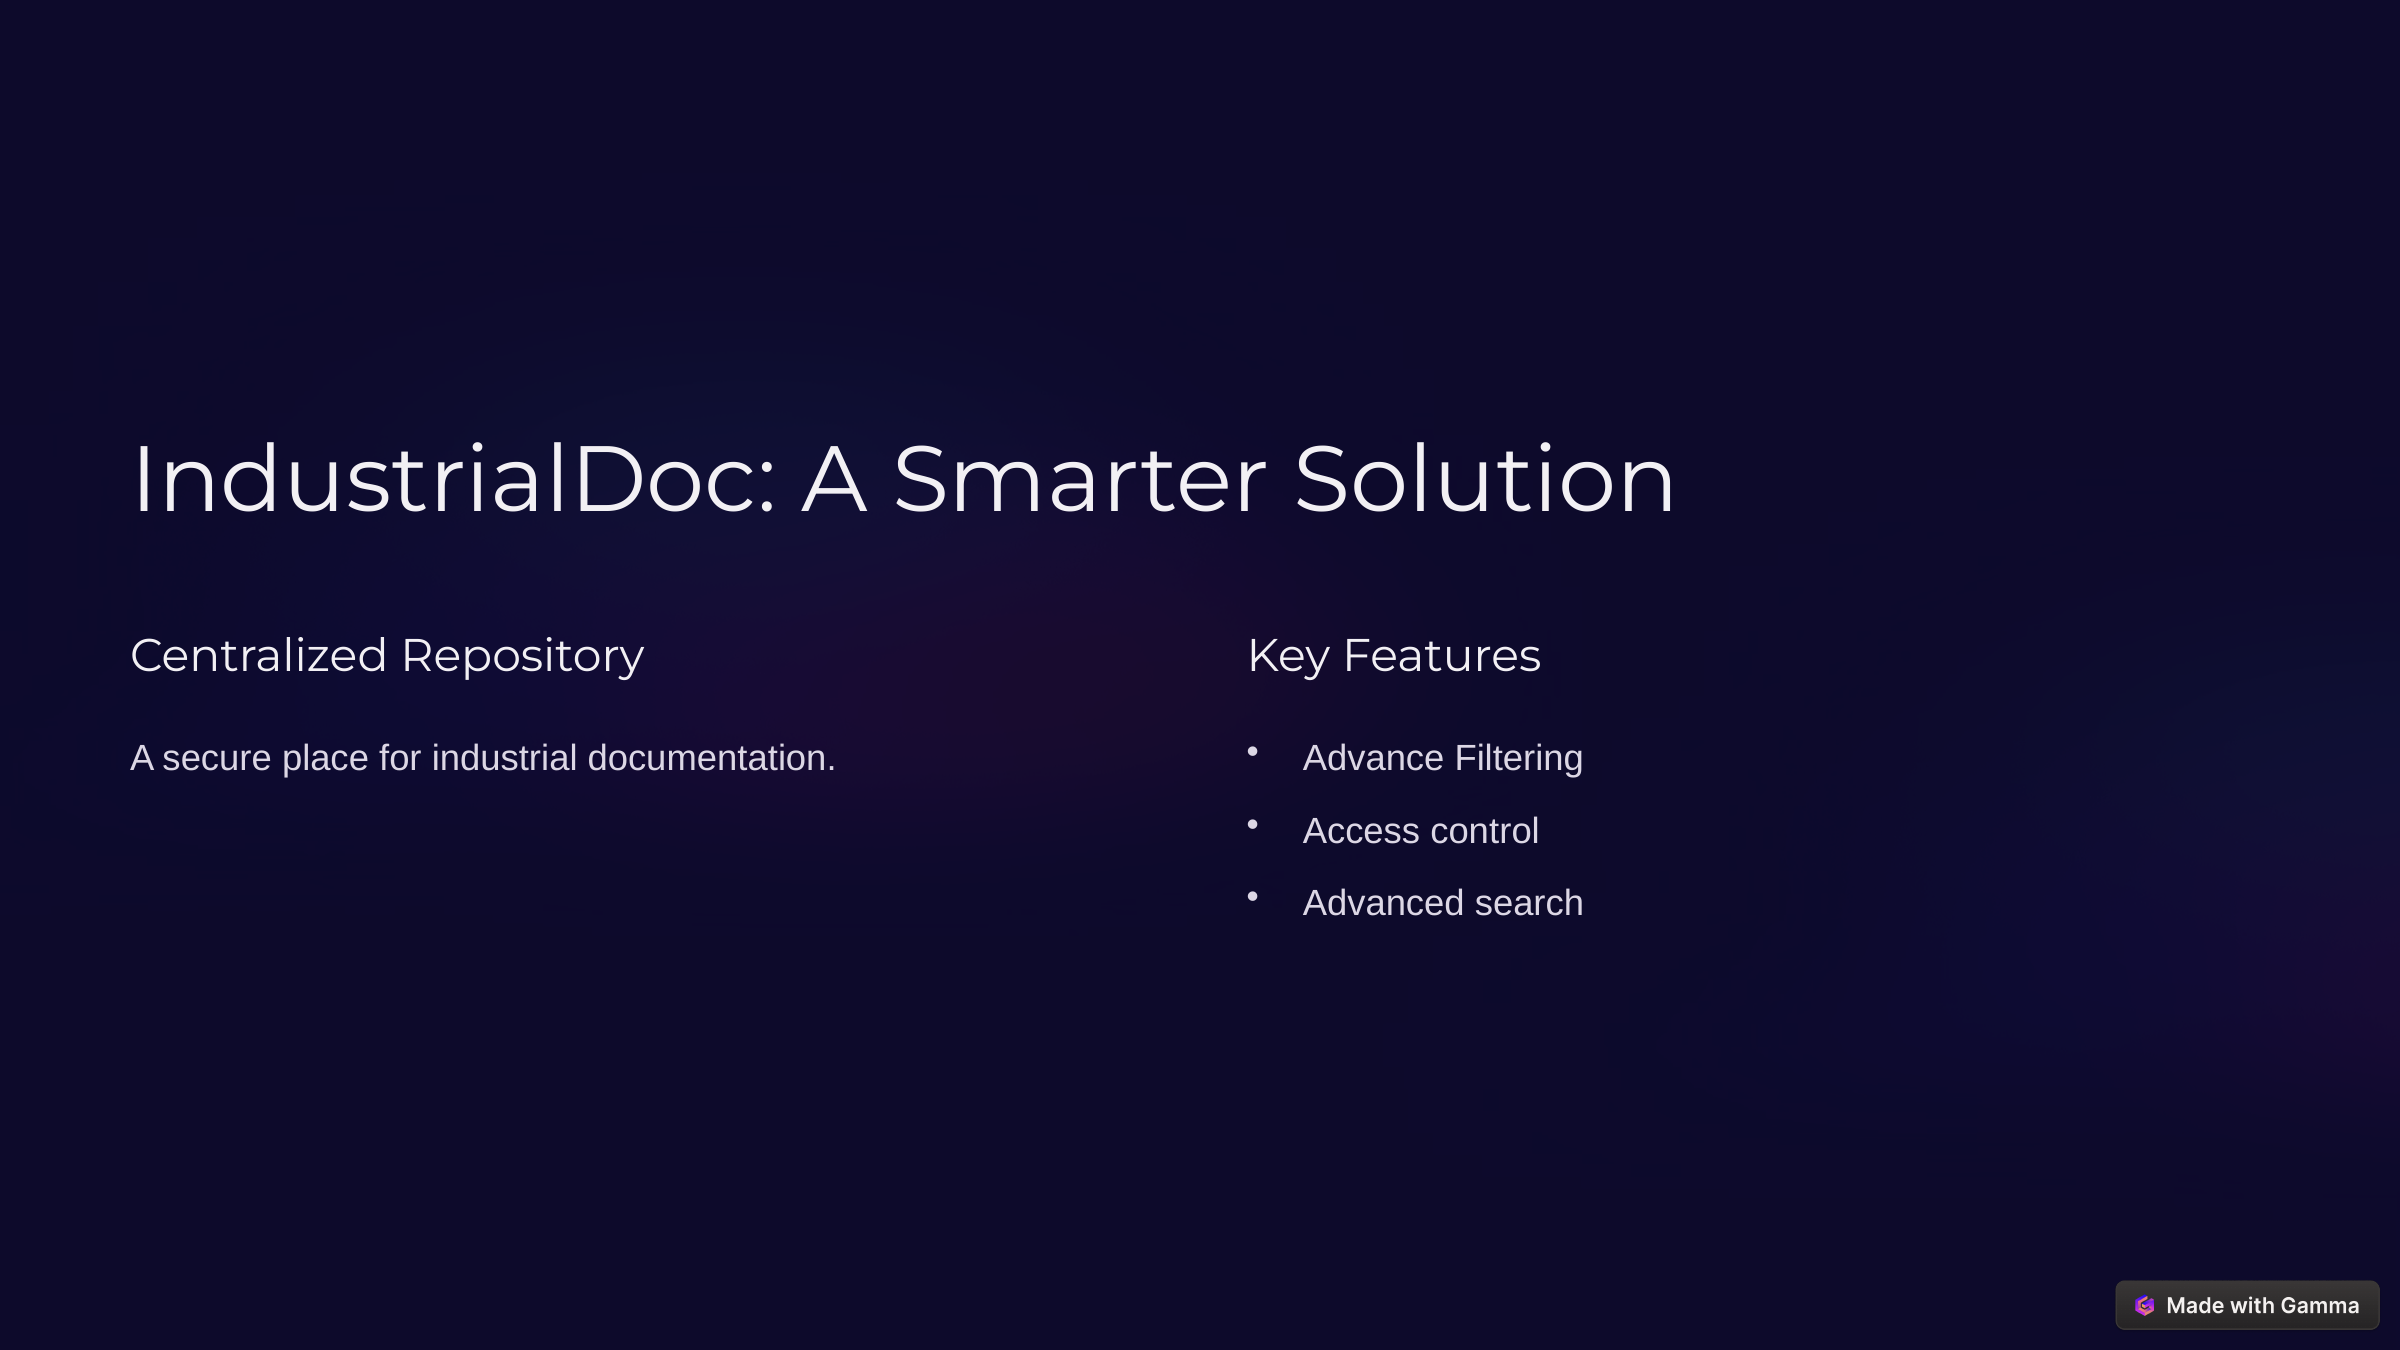

IndustrialDoc: A Smarter Solution
Centralized Repository
Key Features
A secure place for industrial documentation.
Advance Filtering
Access control
Advanced search